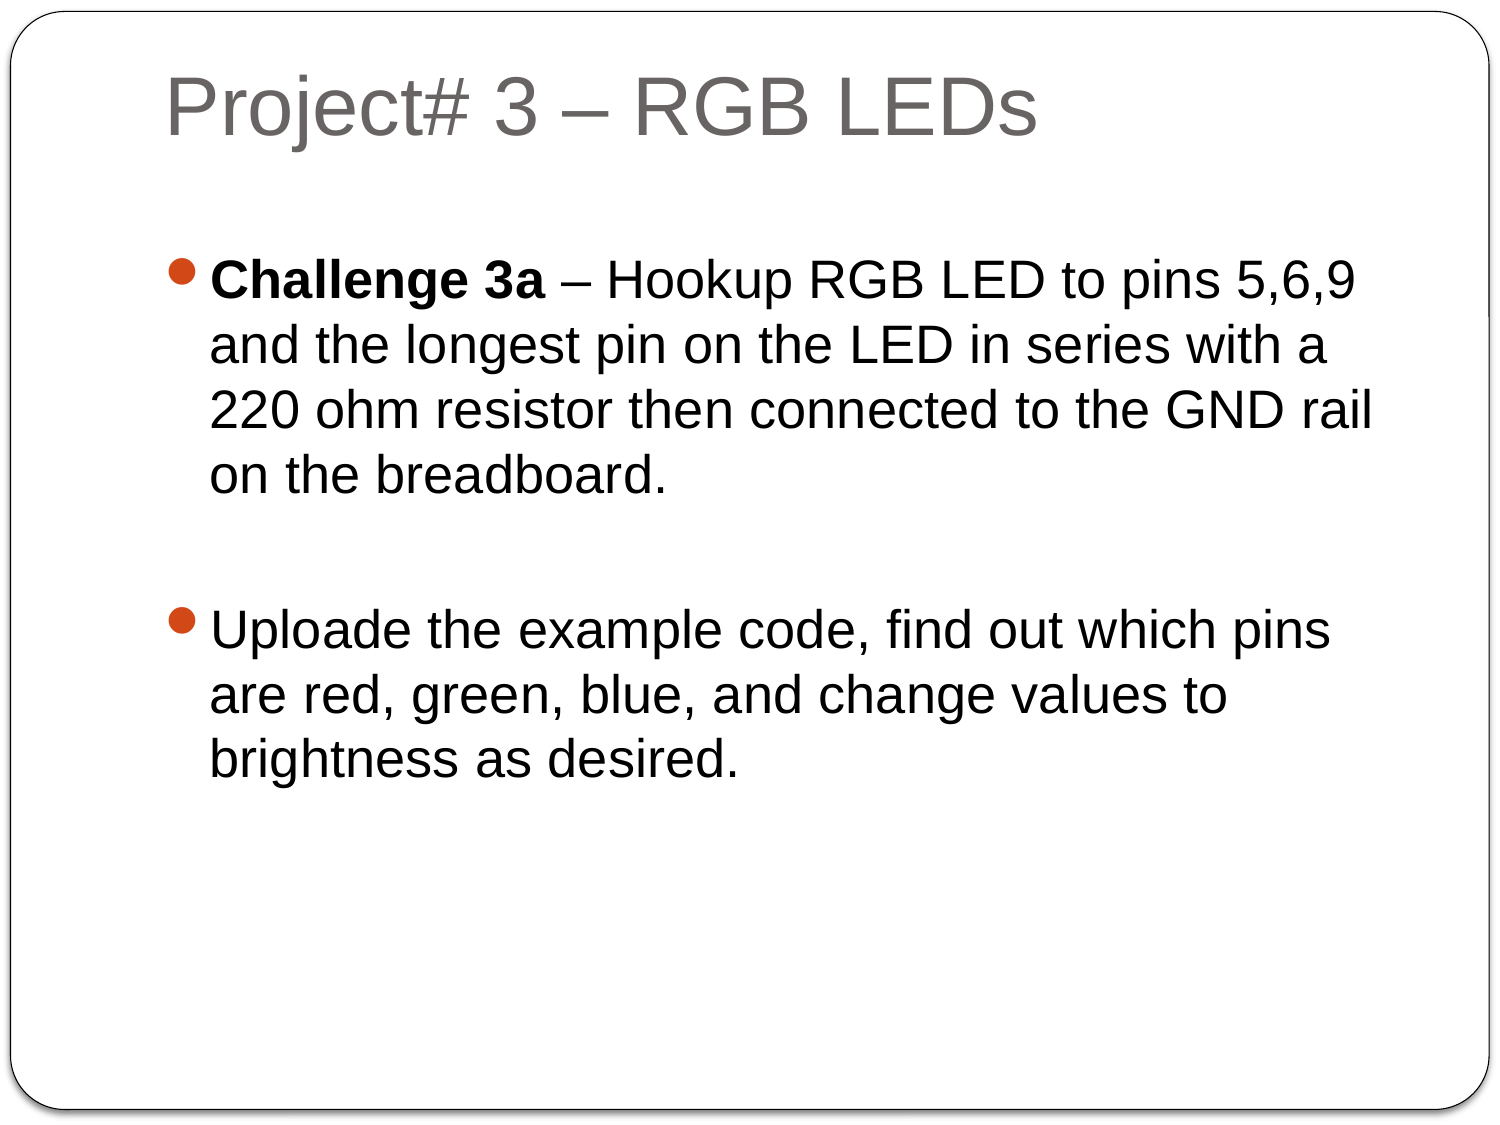

# Project# 3 – RGB LEDs
Challenge 3a – Hookup RGB LED to pins 5,6,9 and the longest pin on the LED in series with a 220 ohm resistor then connected to the GND rail on the breadboard.

Uploade the example code, find out which pins are red, green, blue, and change values to brightness as desired.